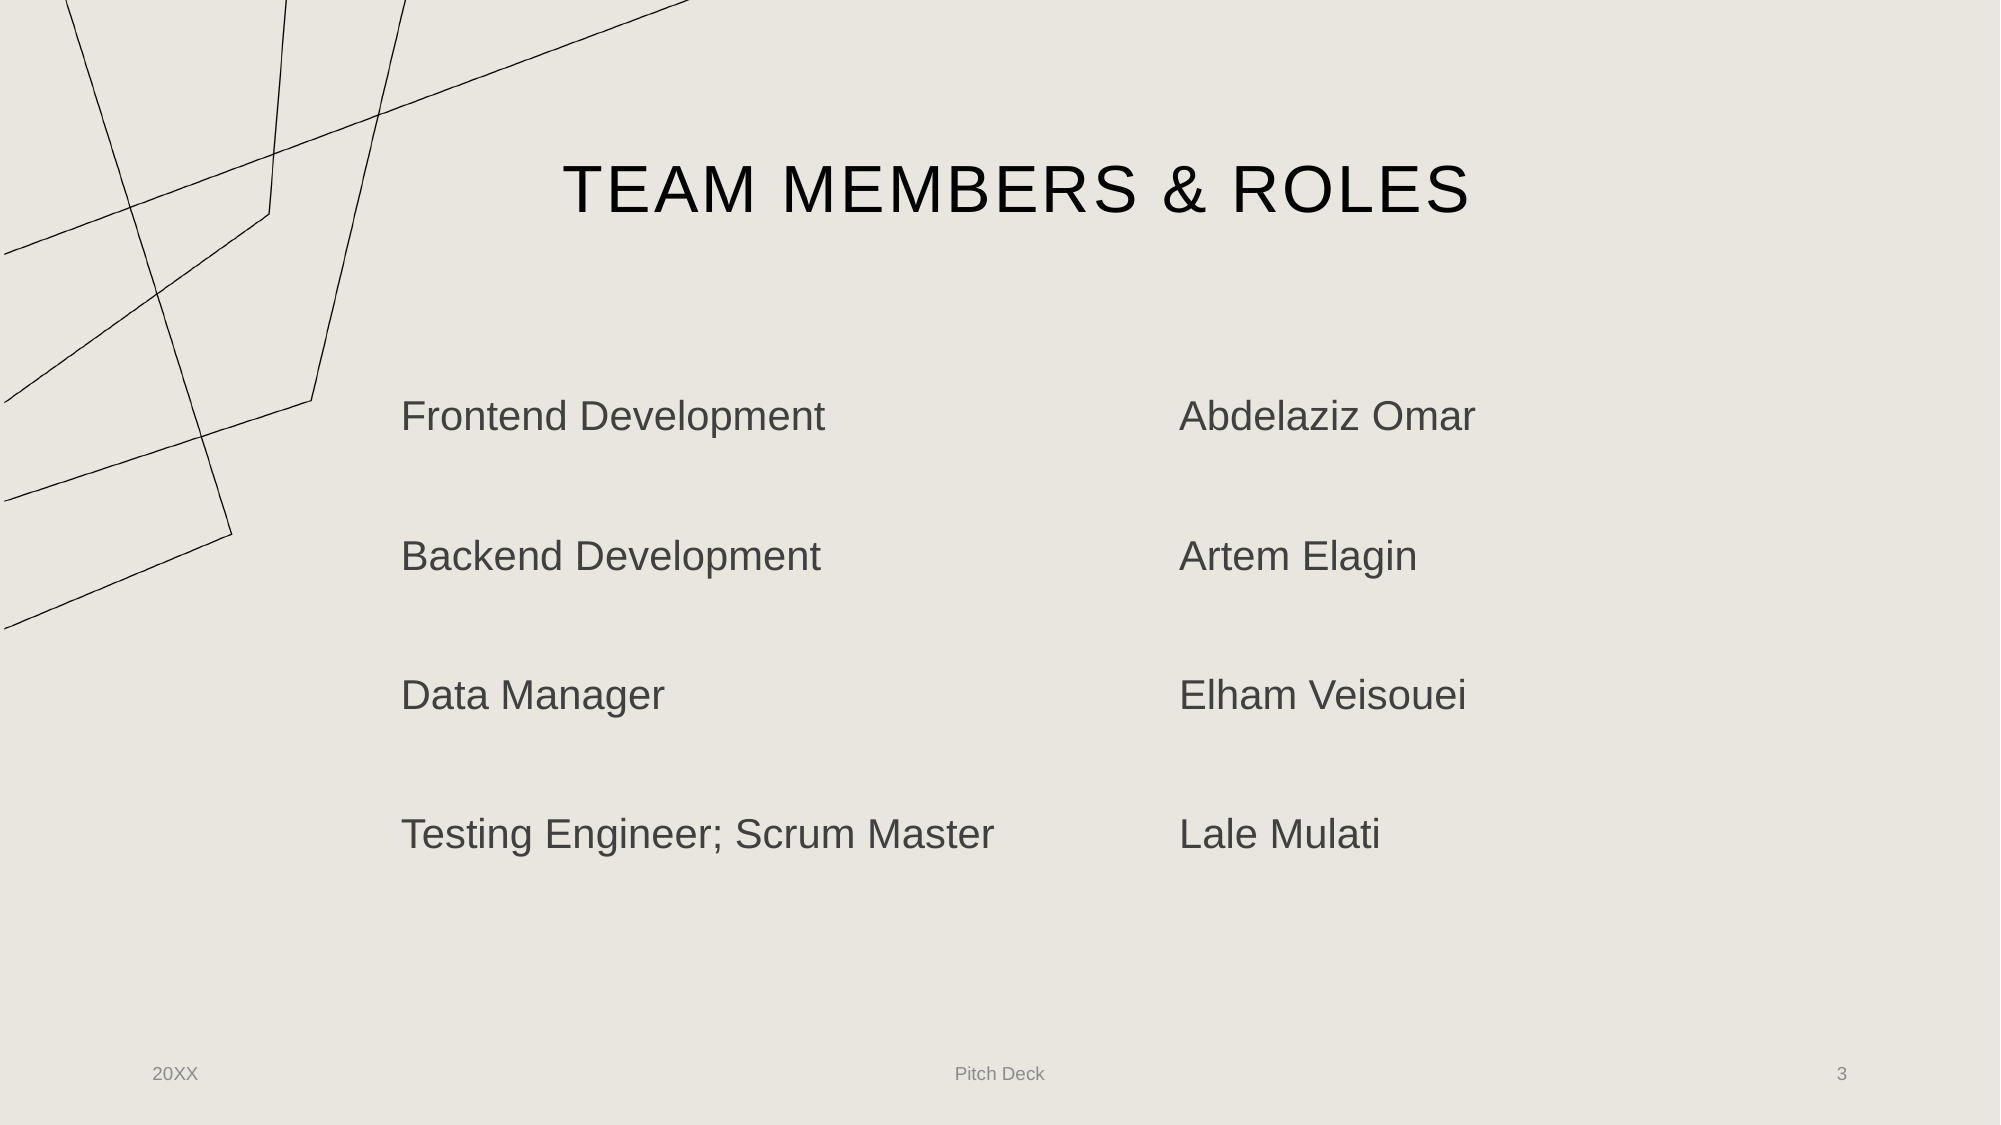

# Team Members & Roles
| Frontend Development | Abdelaziz Omar |
| --- | --- |
| Backend Development | Artem Elagin |
| Data Manager | Elham Veisouei |
| Testing Engineer; Scrum Master | Lale Mulati |
20XX
Pitch Deck
3